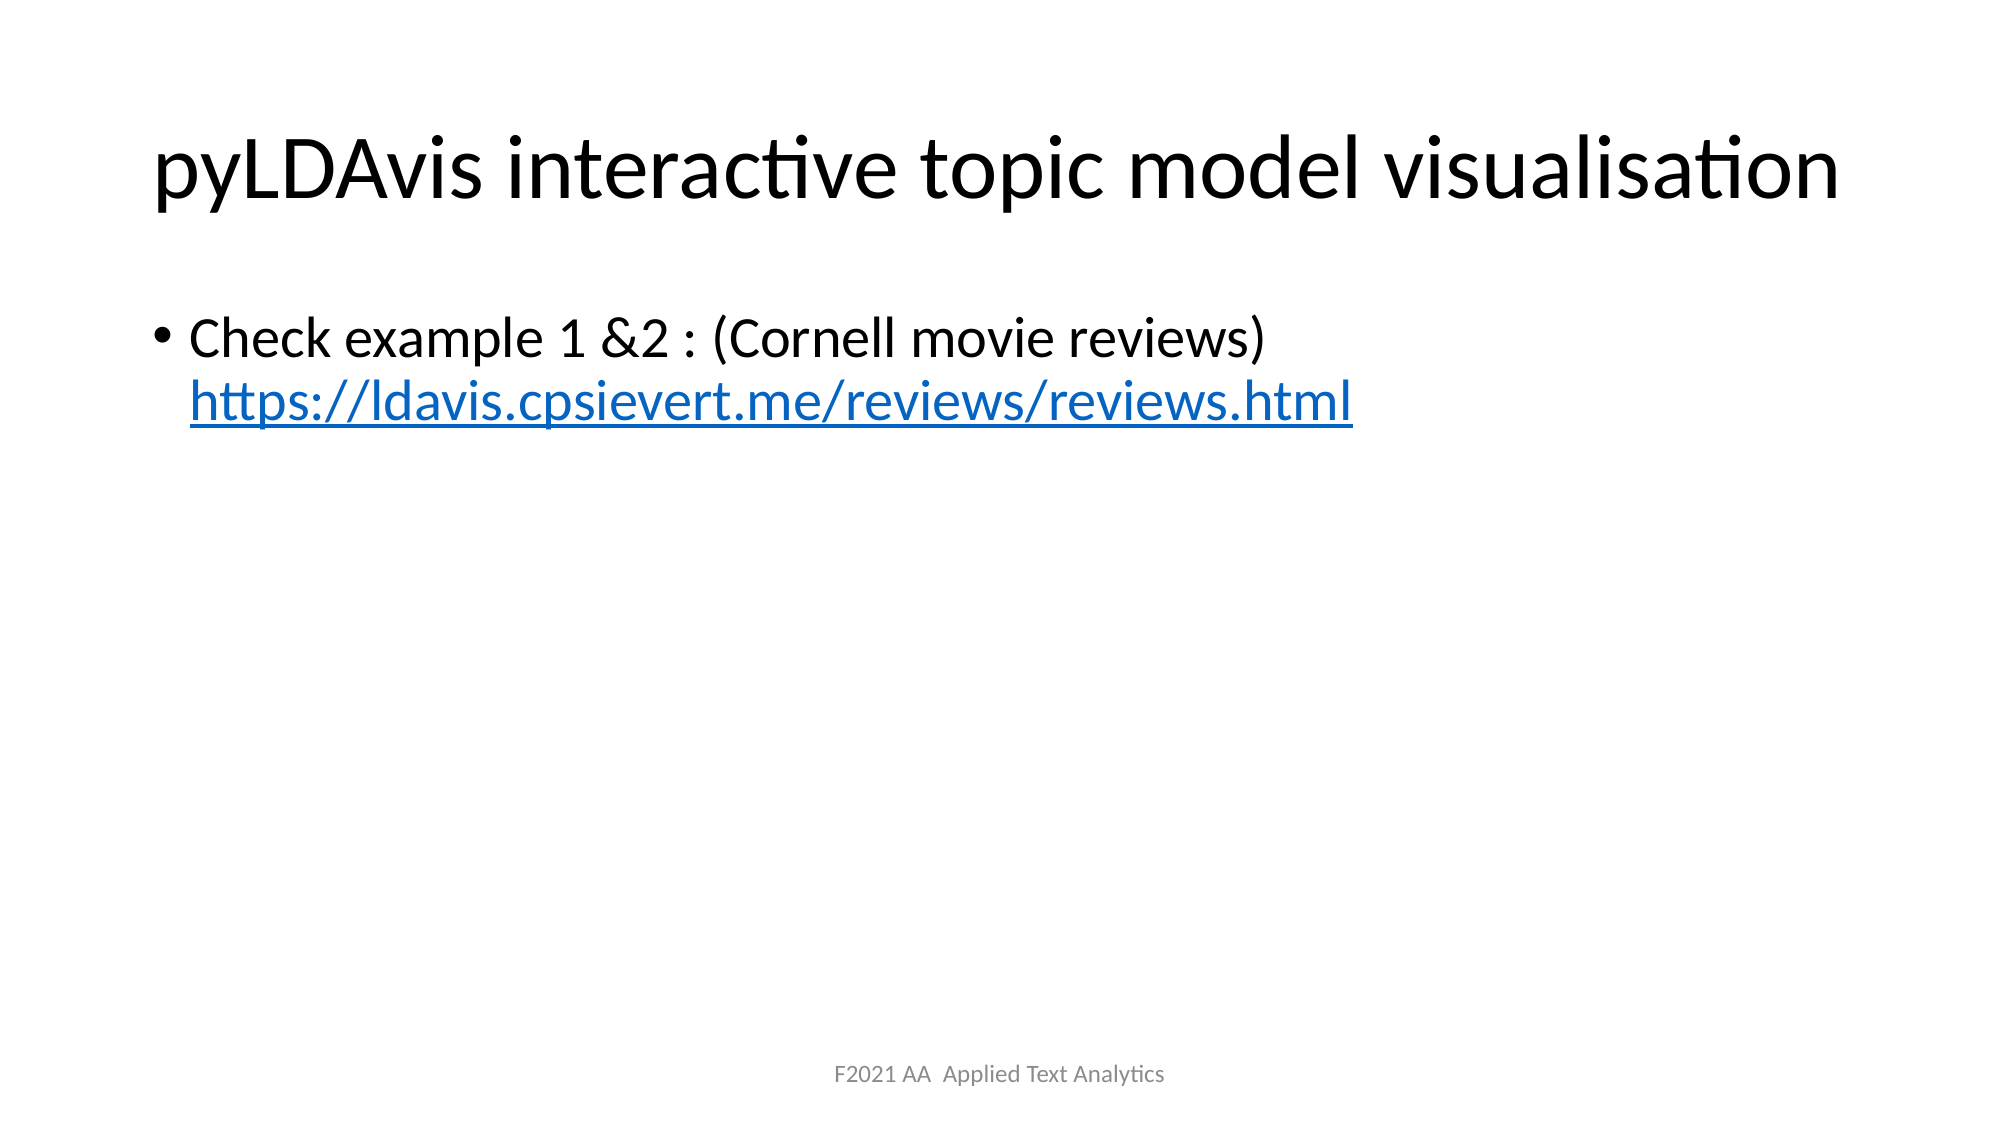

# pyLDAvis interactive topic model visualisation
Check example 1 &2 : (Cornell movie reviews) https://ldavis.cpsievert.me/reviews/reviews.html

F2021 AA  Applied Text Analytics